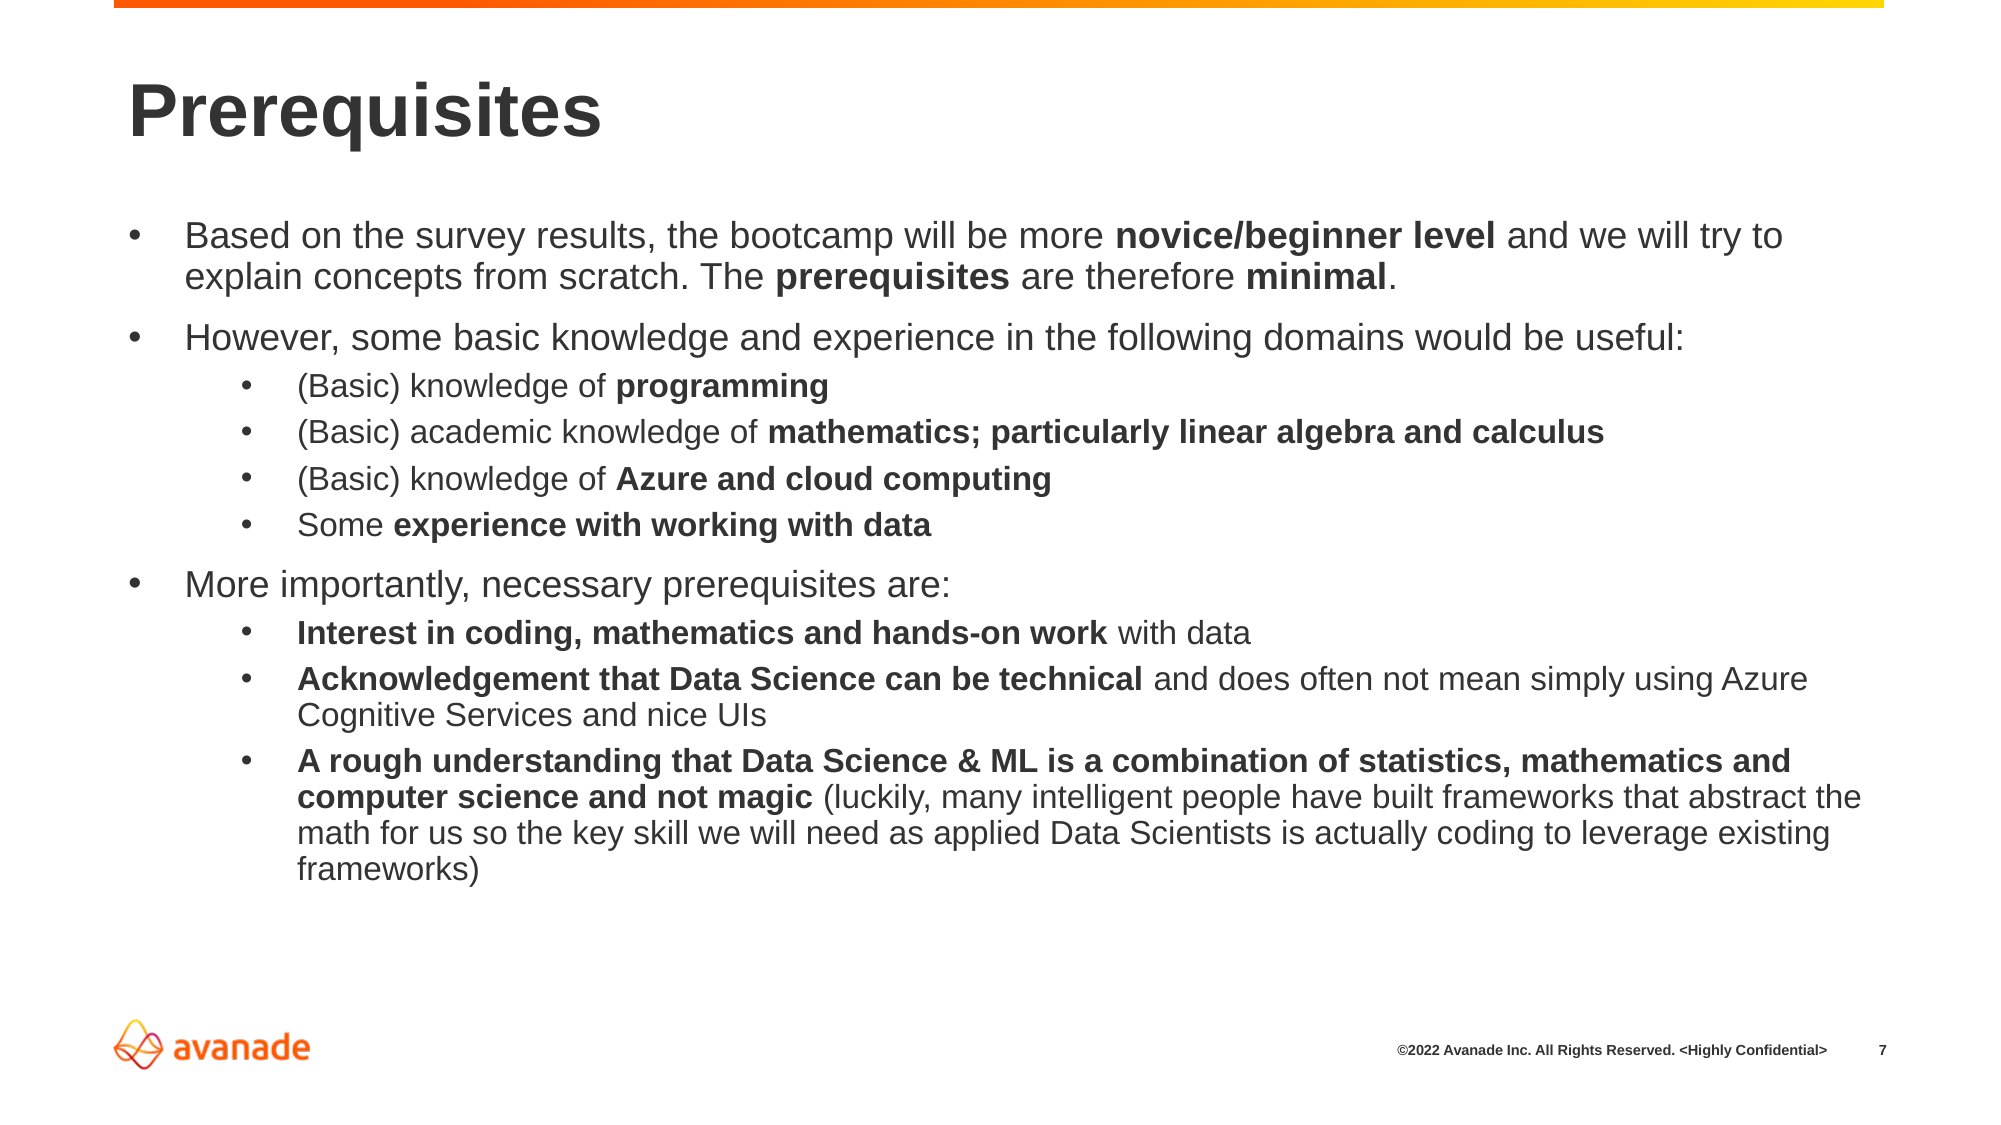

# Prerequisites

Based on the survey results, the bootcamp will be more novice/beginner level and we will try to explain concepts from scratch. The prerequisites are therefore minimal.
However, some basic knowledge and experience in the following domains would be useful:
(Basic) knowledge of programming
(Basic) academic knowledge of mathematics; particularly linear algebra and calculus
(Basic) knowledge of Azure and cloud computing
Some experience with working with data
More importantly, necessary prerequisites are:
Interest in coding, mathematics and hands-on work with data
Acknowledgement that Data Science can be technical and does often not mean simply using Azure Cognitive Services and nice UIs
A rough understanding that Data Science & ML is a combination of statistics, mathematics and computer science and not magic (luckily, many intelligent people have built frameworks that abstract the math for us so the key skill we will need as applied Data Scientists is actually coding to leverage existing frameworks)